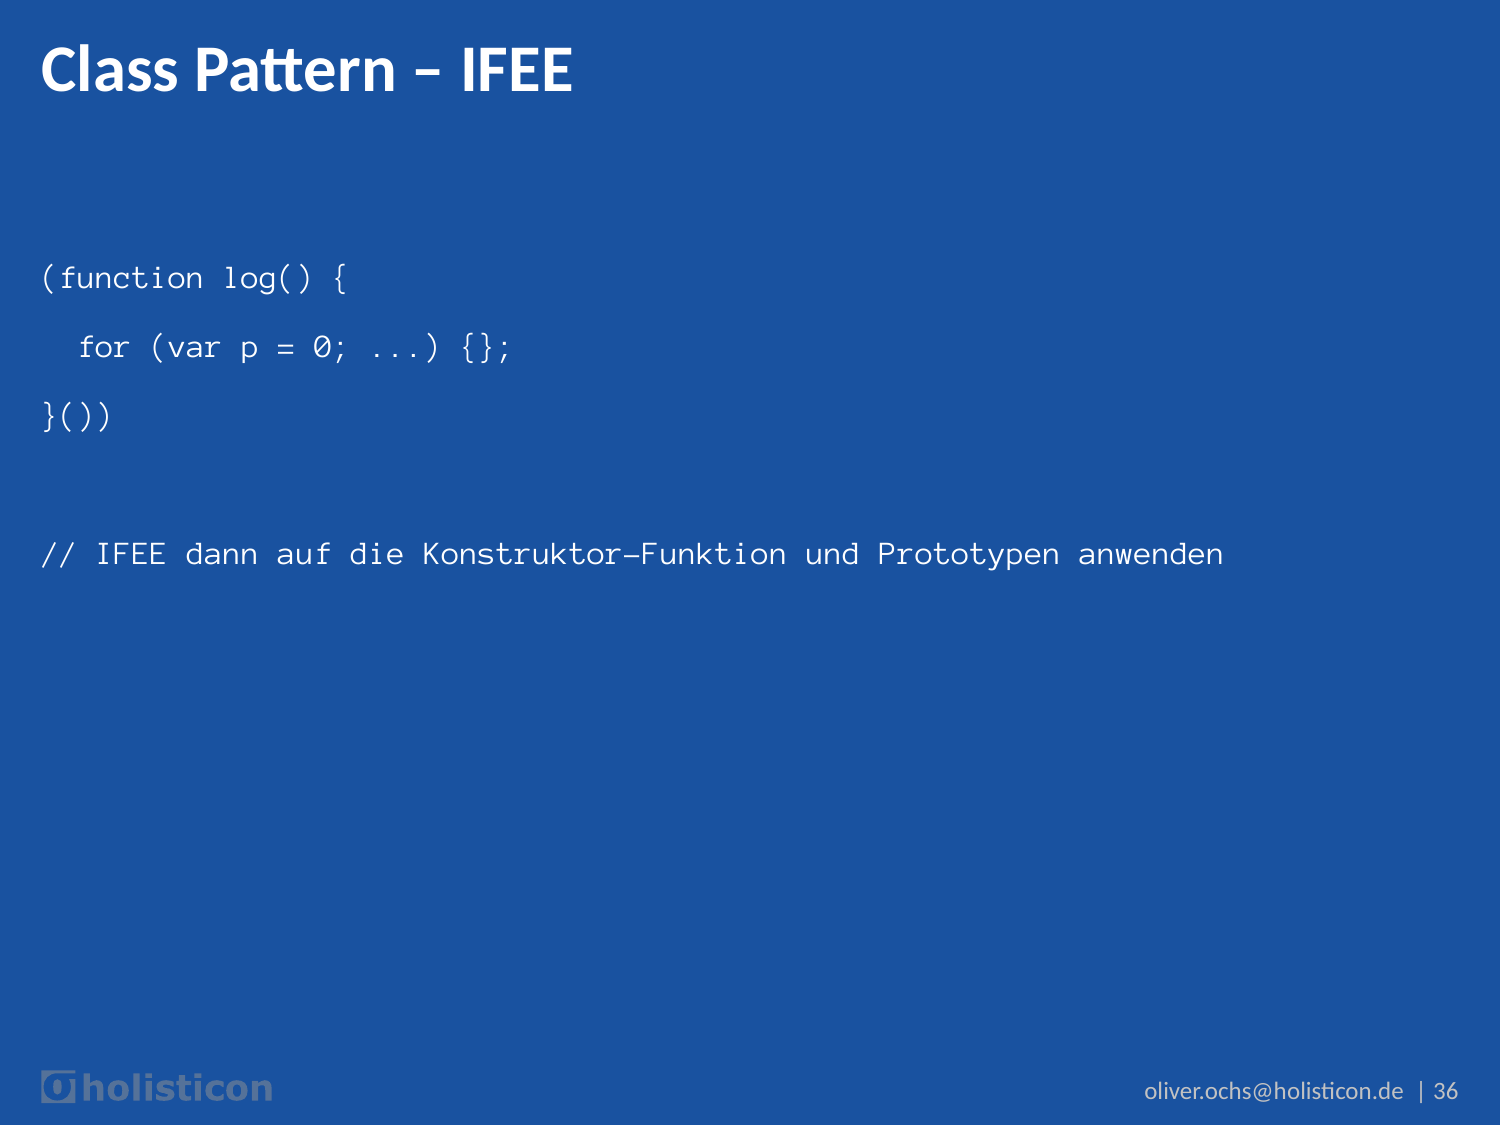

# Class Pattern – IFEE
(function log() {
  for (var p = 0; ...) {};
}())

// IFEE dann auf die Konstruktor-Funktion und Prototypen anwenden